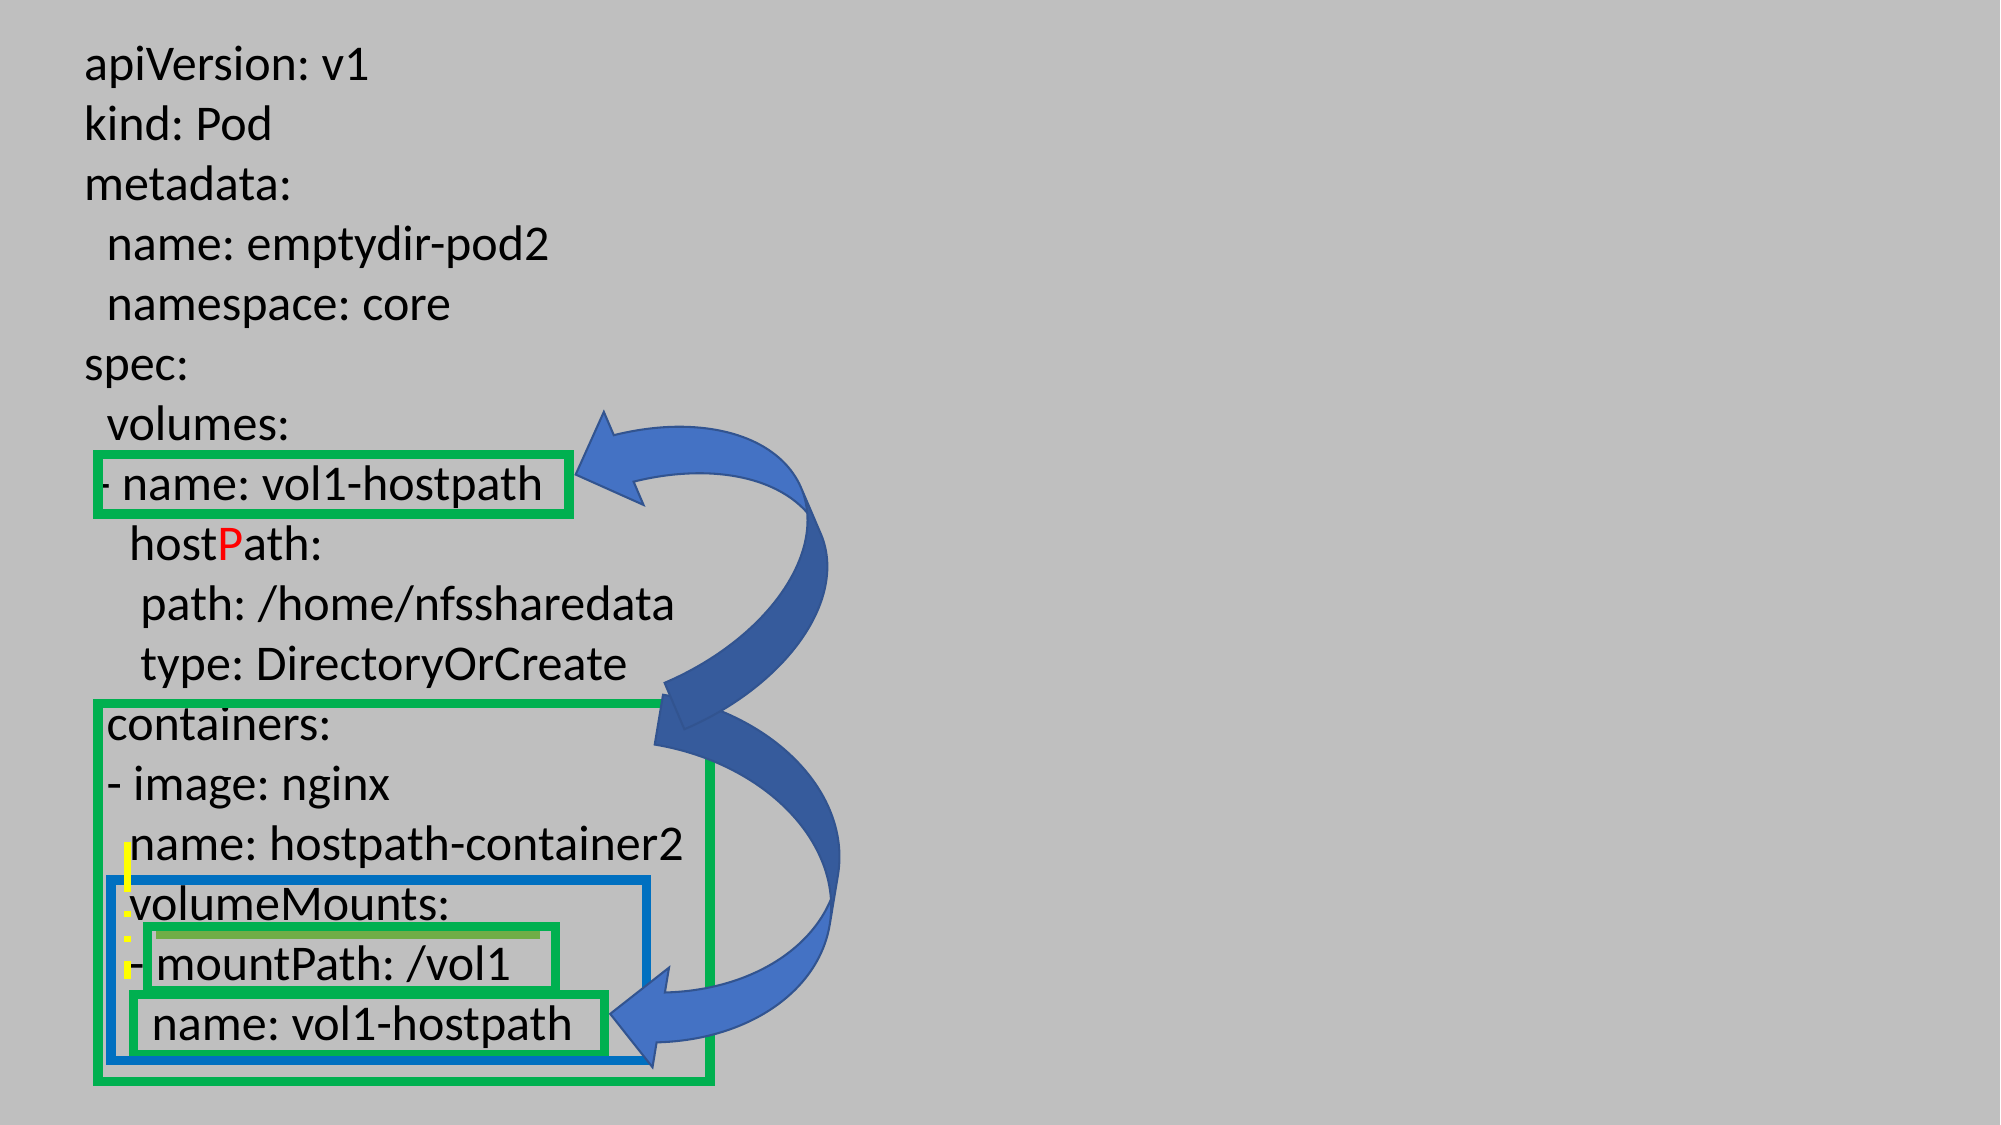

apiVersion: v1
kind: Pod
metadata:
  name: emptydir-pod2
  namespace: core
spec:
  volumes:
 - name: vol1-hostpath
    hostPath:
     path: /home/nfssharedata
     type: DirectoryOrCreate
  containers:
  - image: nginx
    name: hostpath-container2
    volumeMounts:
    - mountPath: /vol1
      name: vol1-hostpath